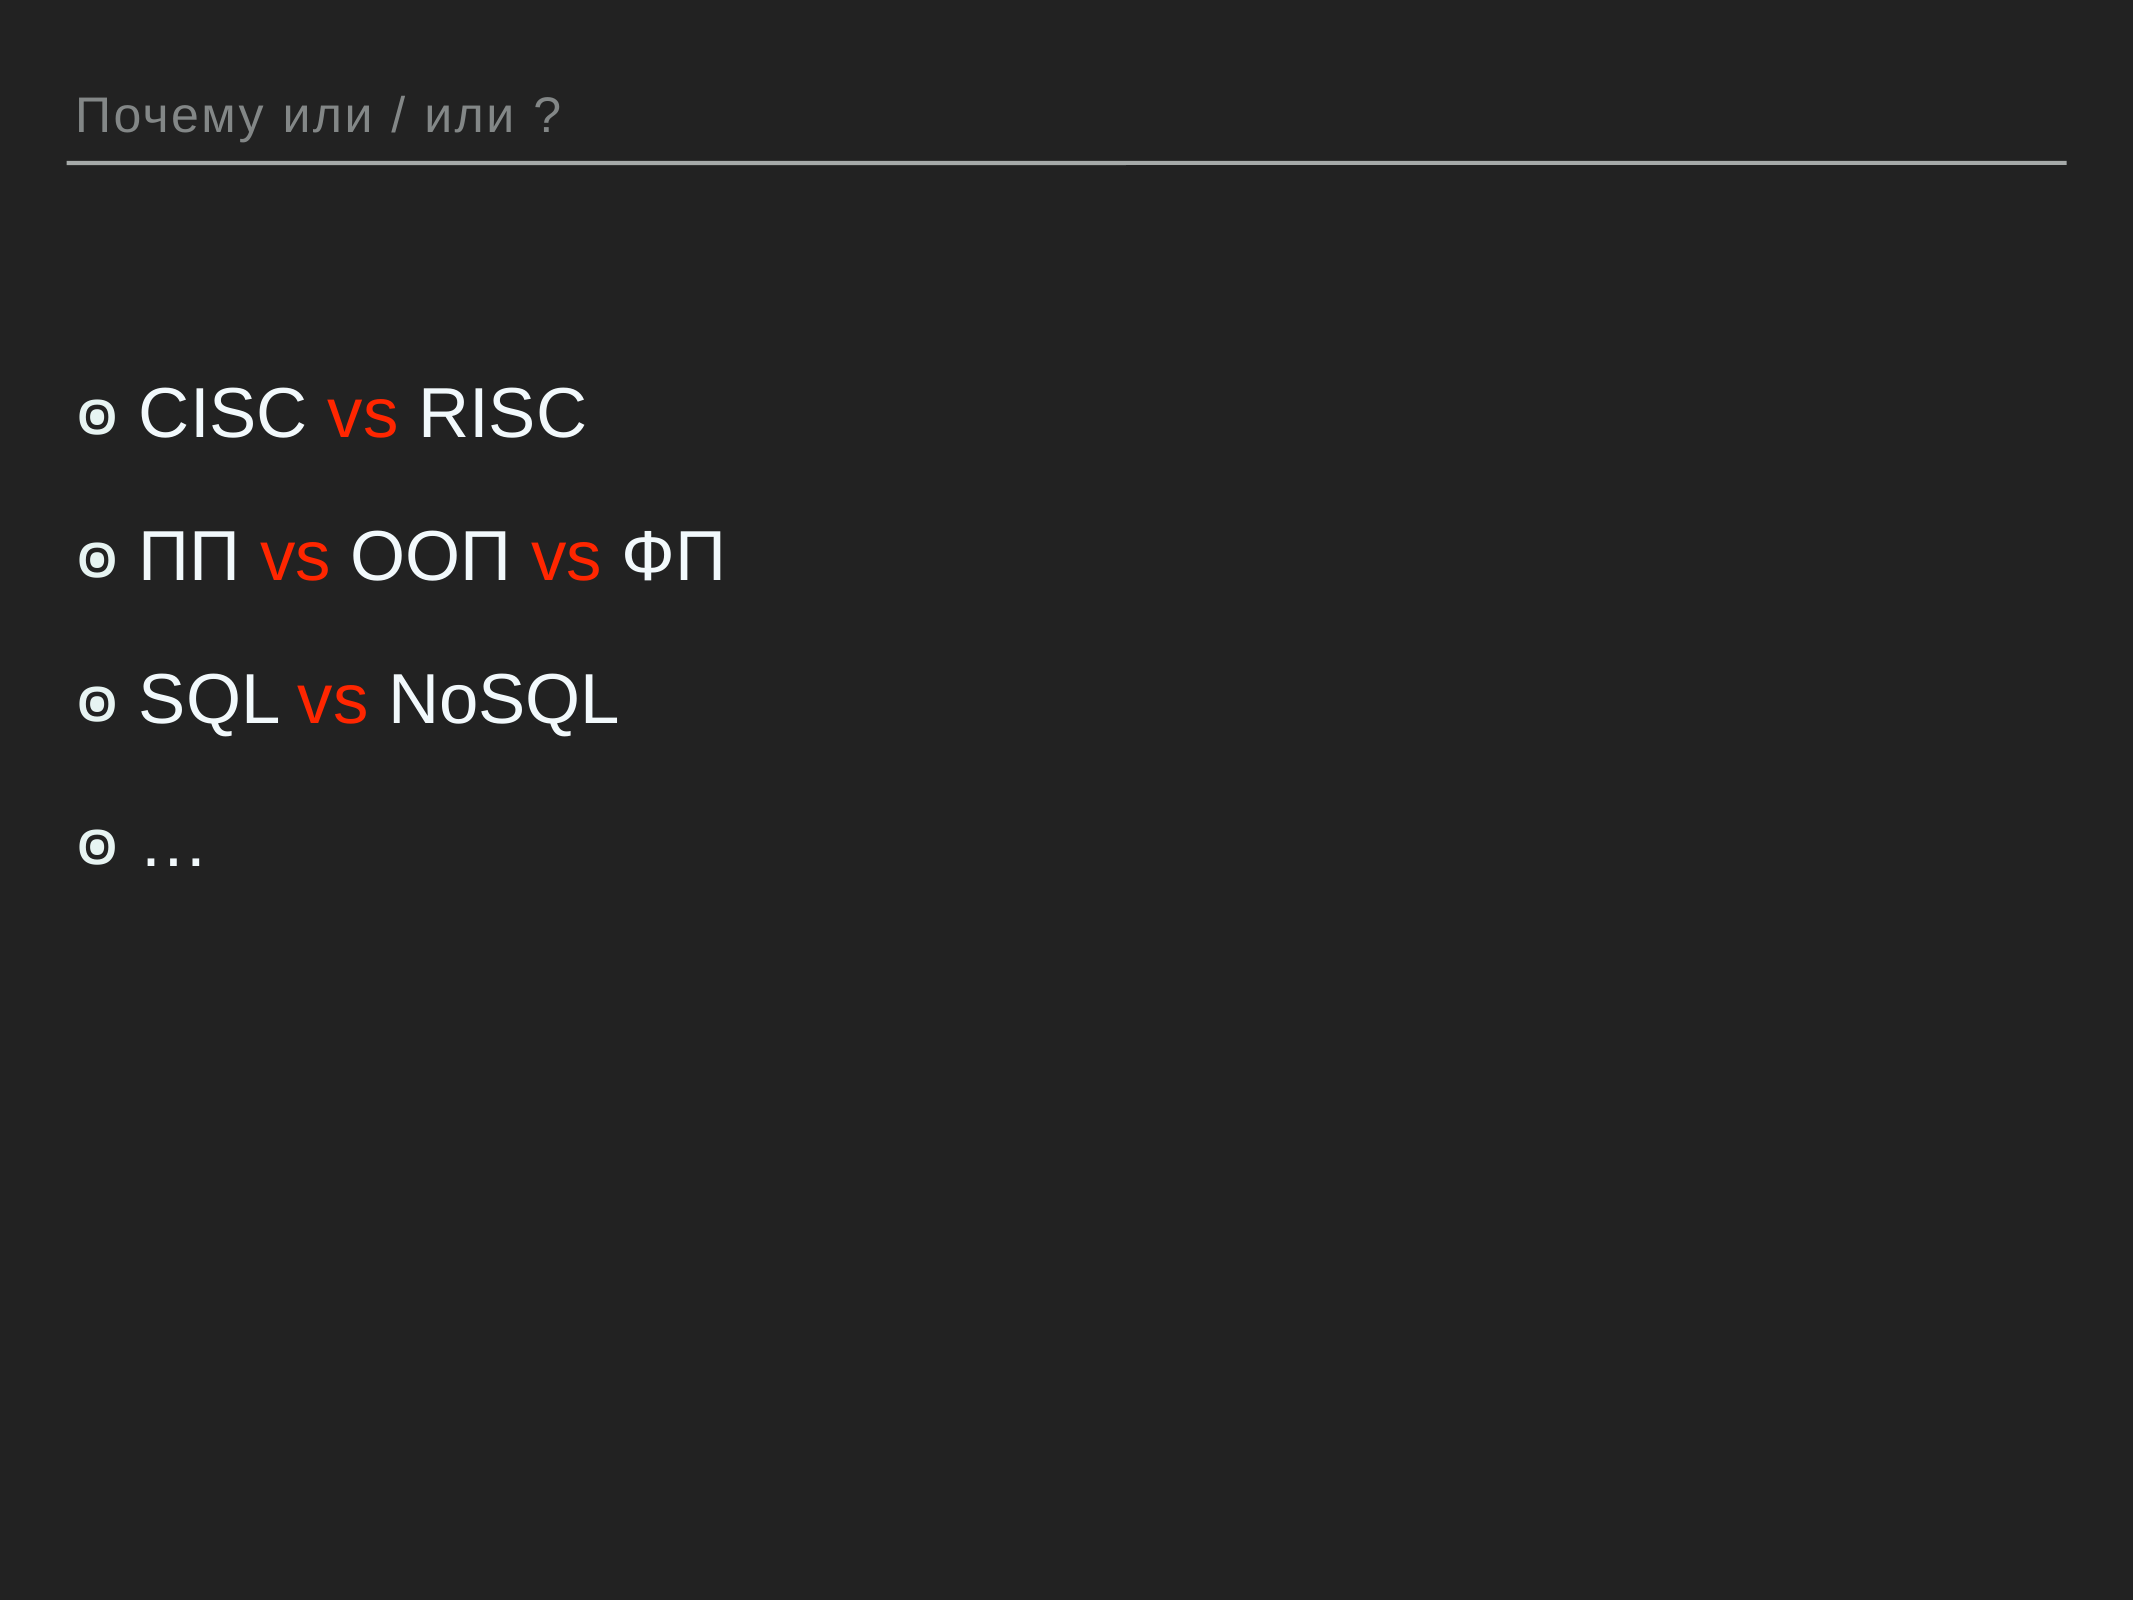

Почему или / или ?
 CISC vs RISC
 ПП vs ООП vs ФП
 SQL vs NoSQL
 …